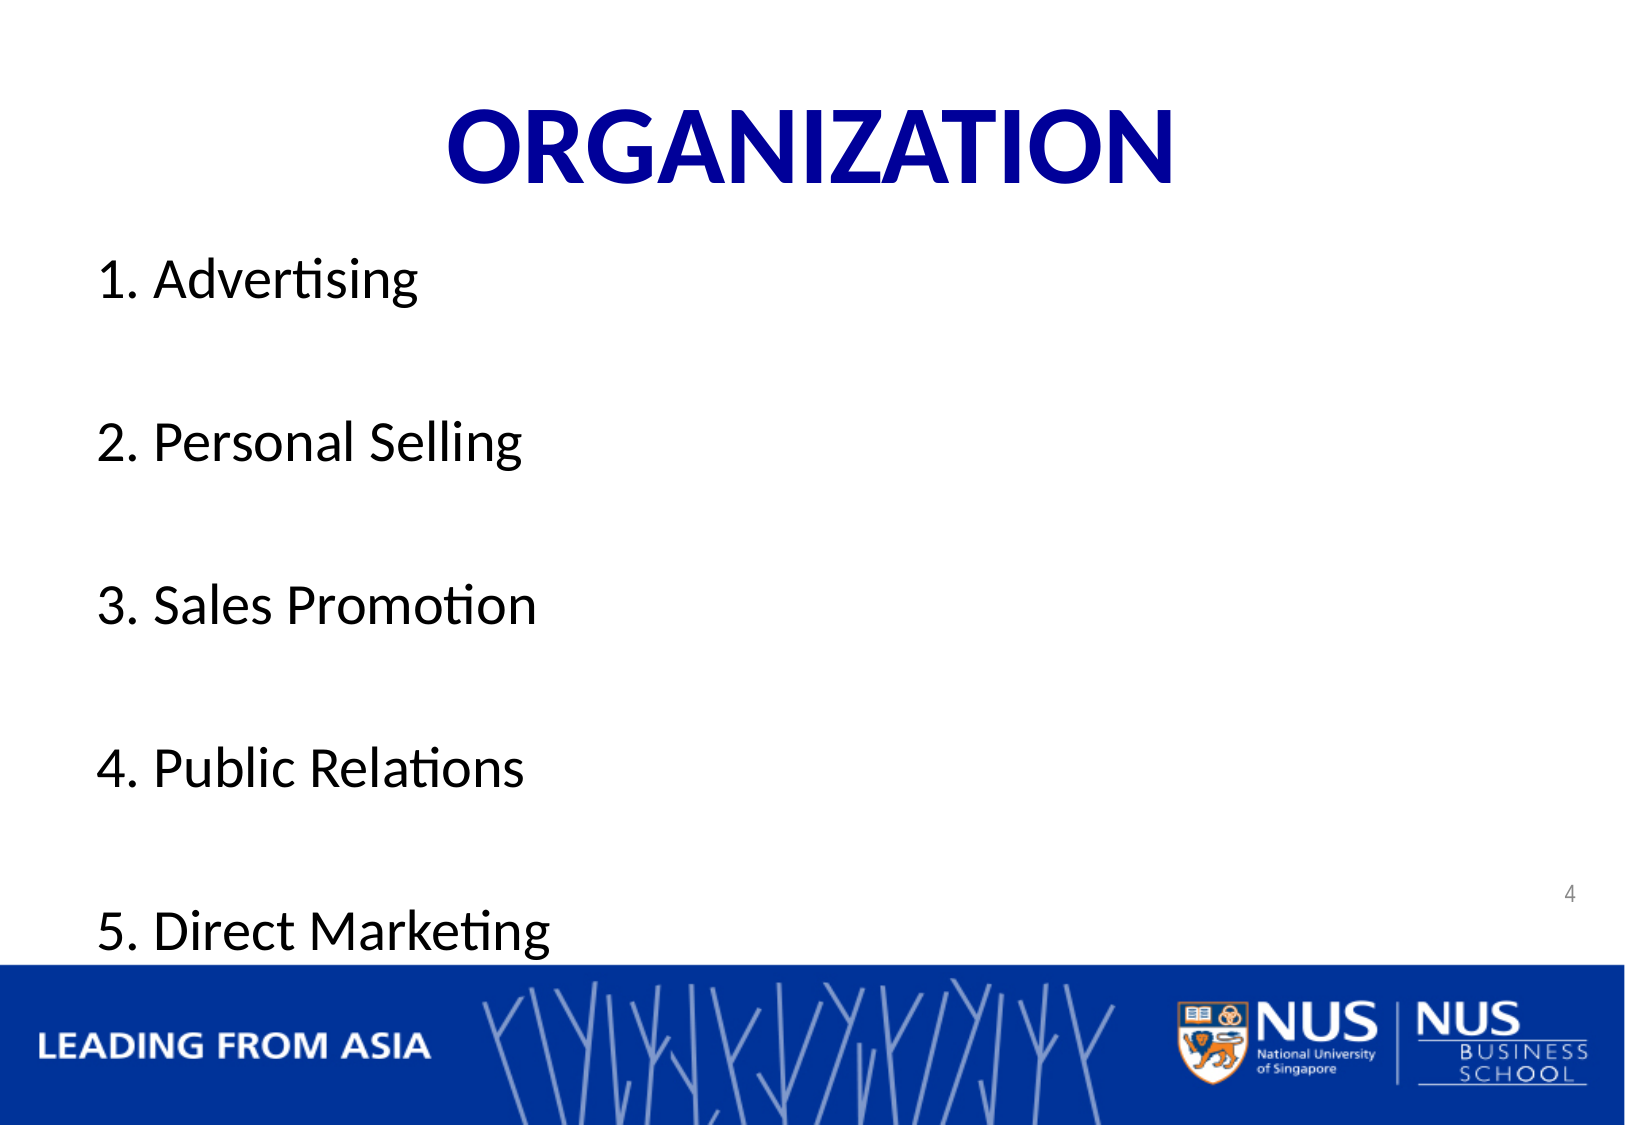

# ORGANIZATION
1. Advertising

2. Personal Selling

3. Sales Promotion

4. Public Relations

5. Direct Marketing
4